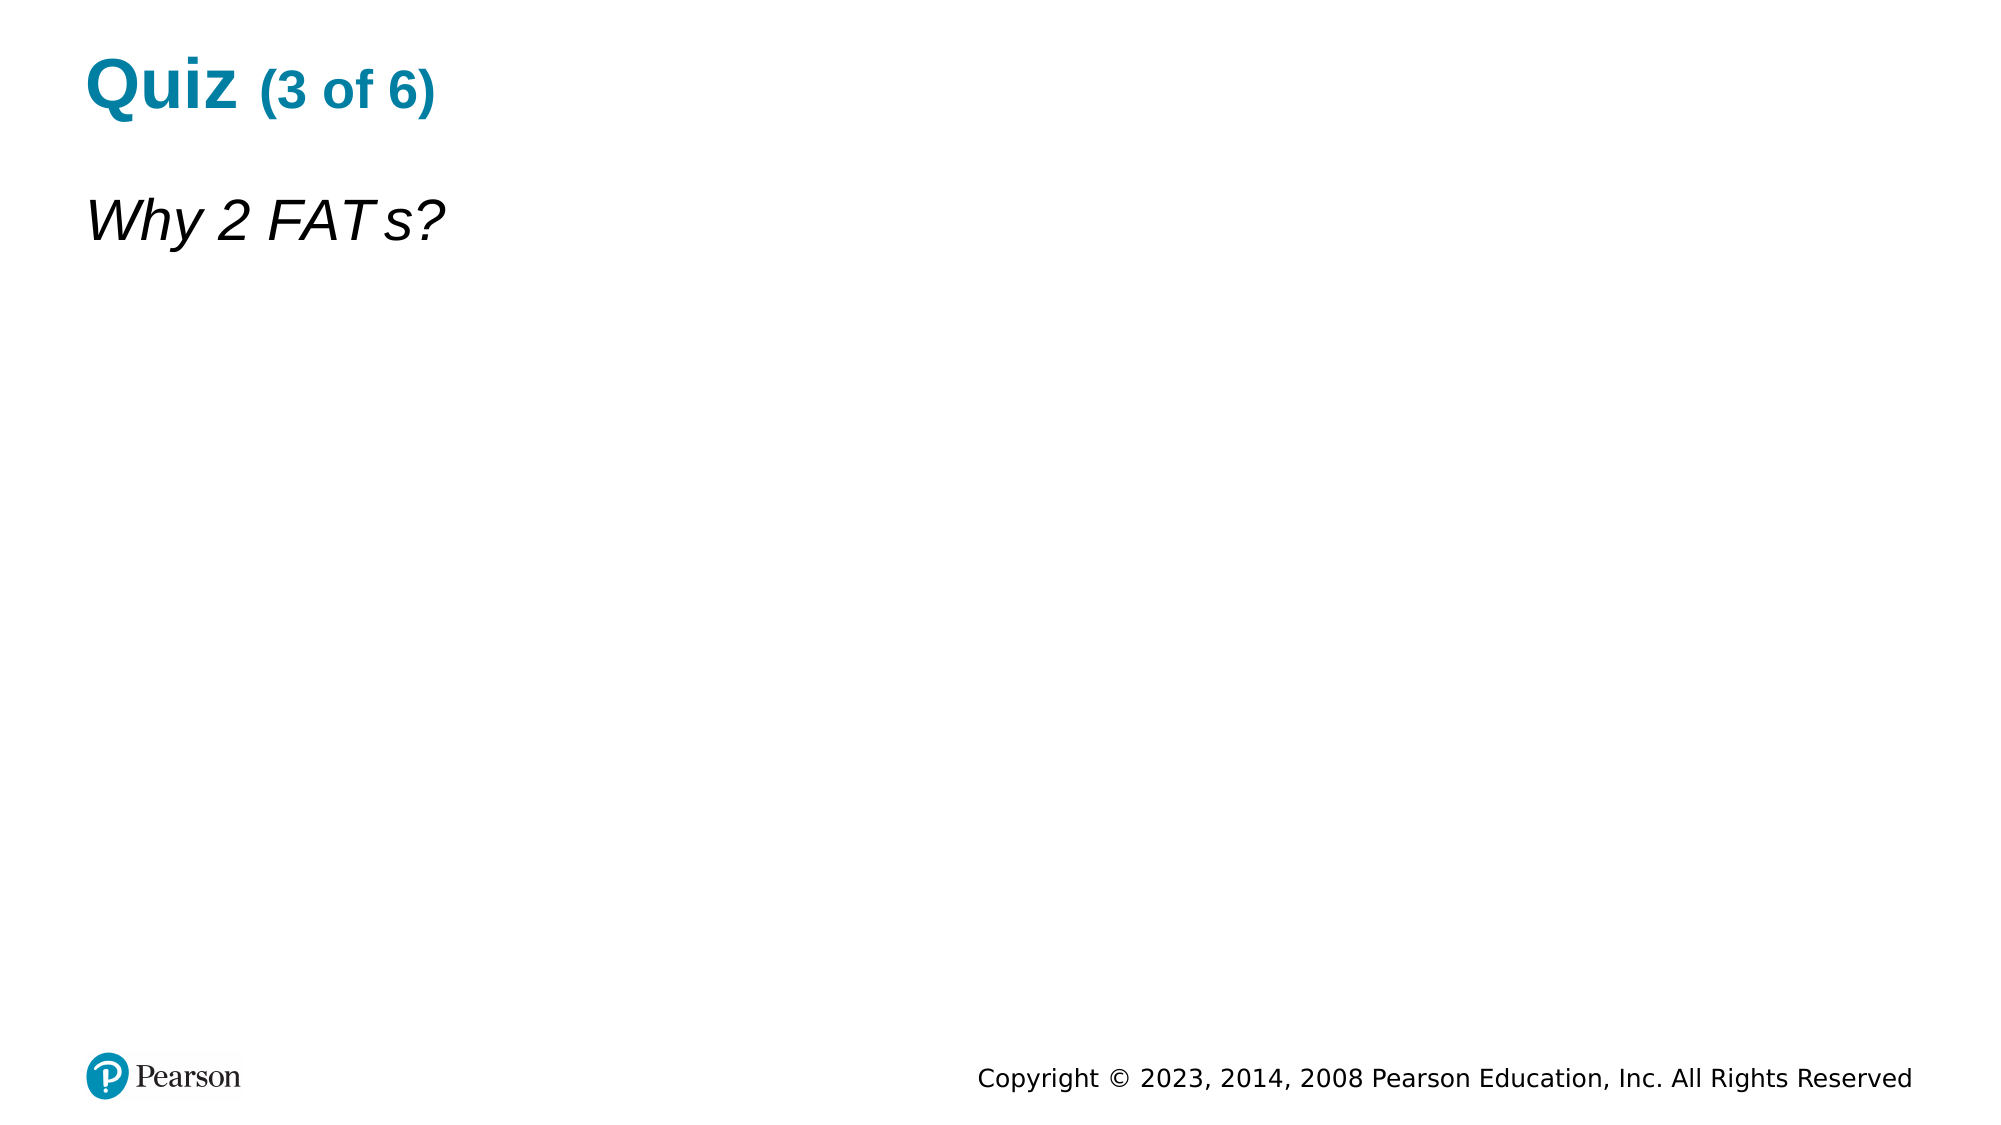

# Quiz (3 of 6)
Why 2 F A T s?